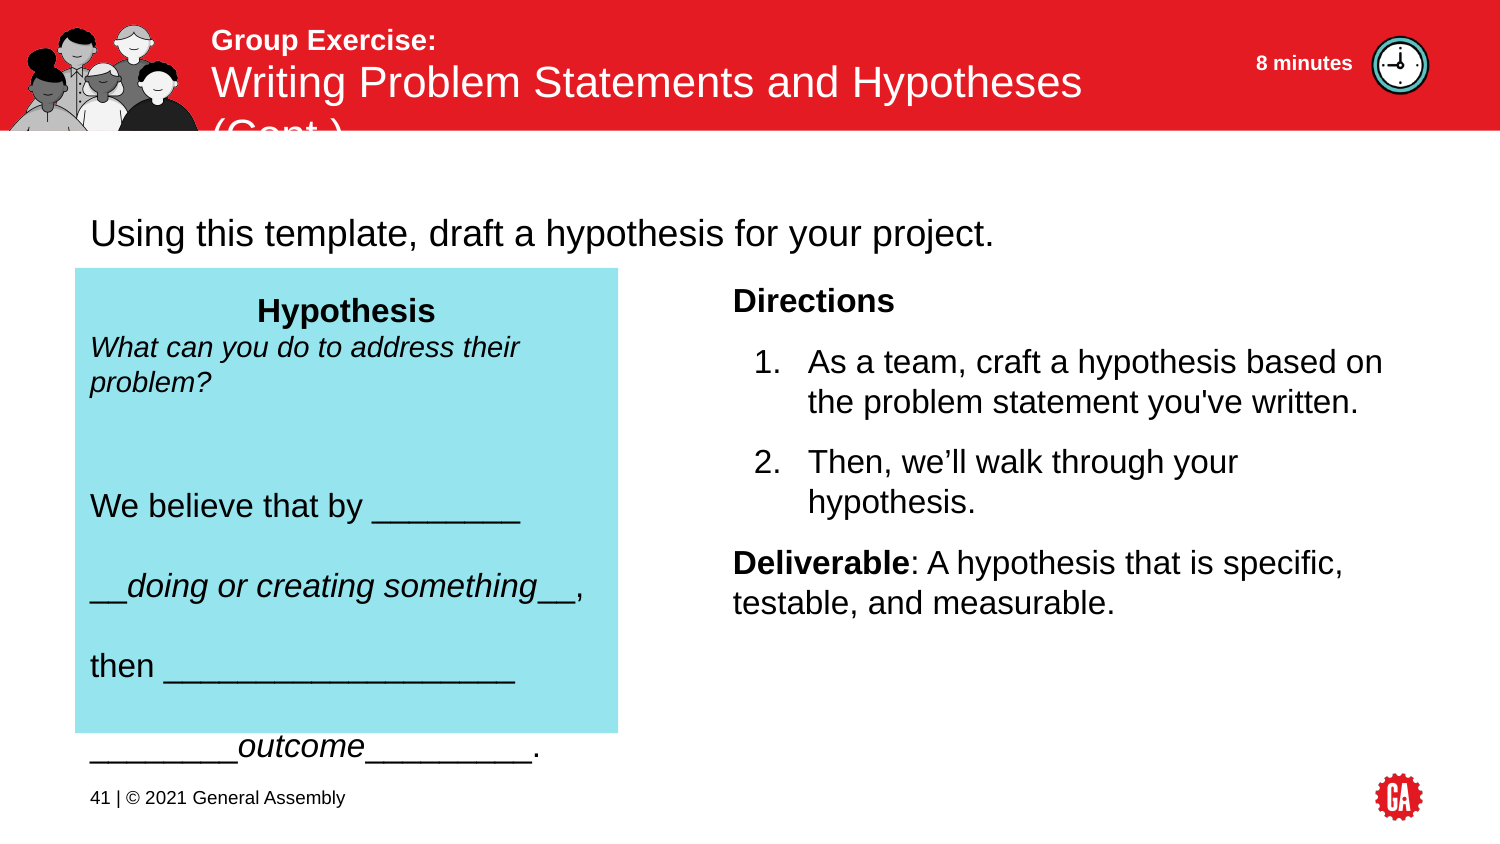

8 minutes
# Writing Problem Statements and Hypotheses (Cont.)

Using this template, draft a hypothesis for your project.
Directions
As a team, craft a hypothesis based on the problem statement you've written.
Then, we’ll walk through your hypothesis.
Deliverable: A hypothesis that is specific, testable, and measurable.

Hypothesis
What can you do to address their problem?

We believe that by ________
__doing or creating something__,
then ___________________
________outcome_________.
41 | © 2021 General Assembly